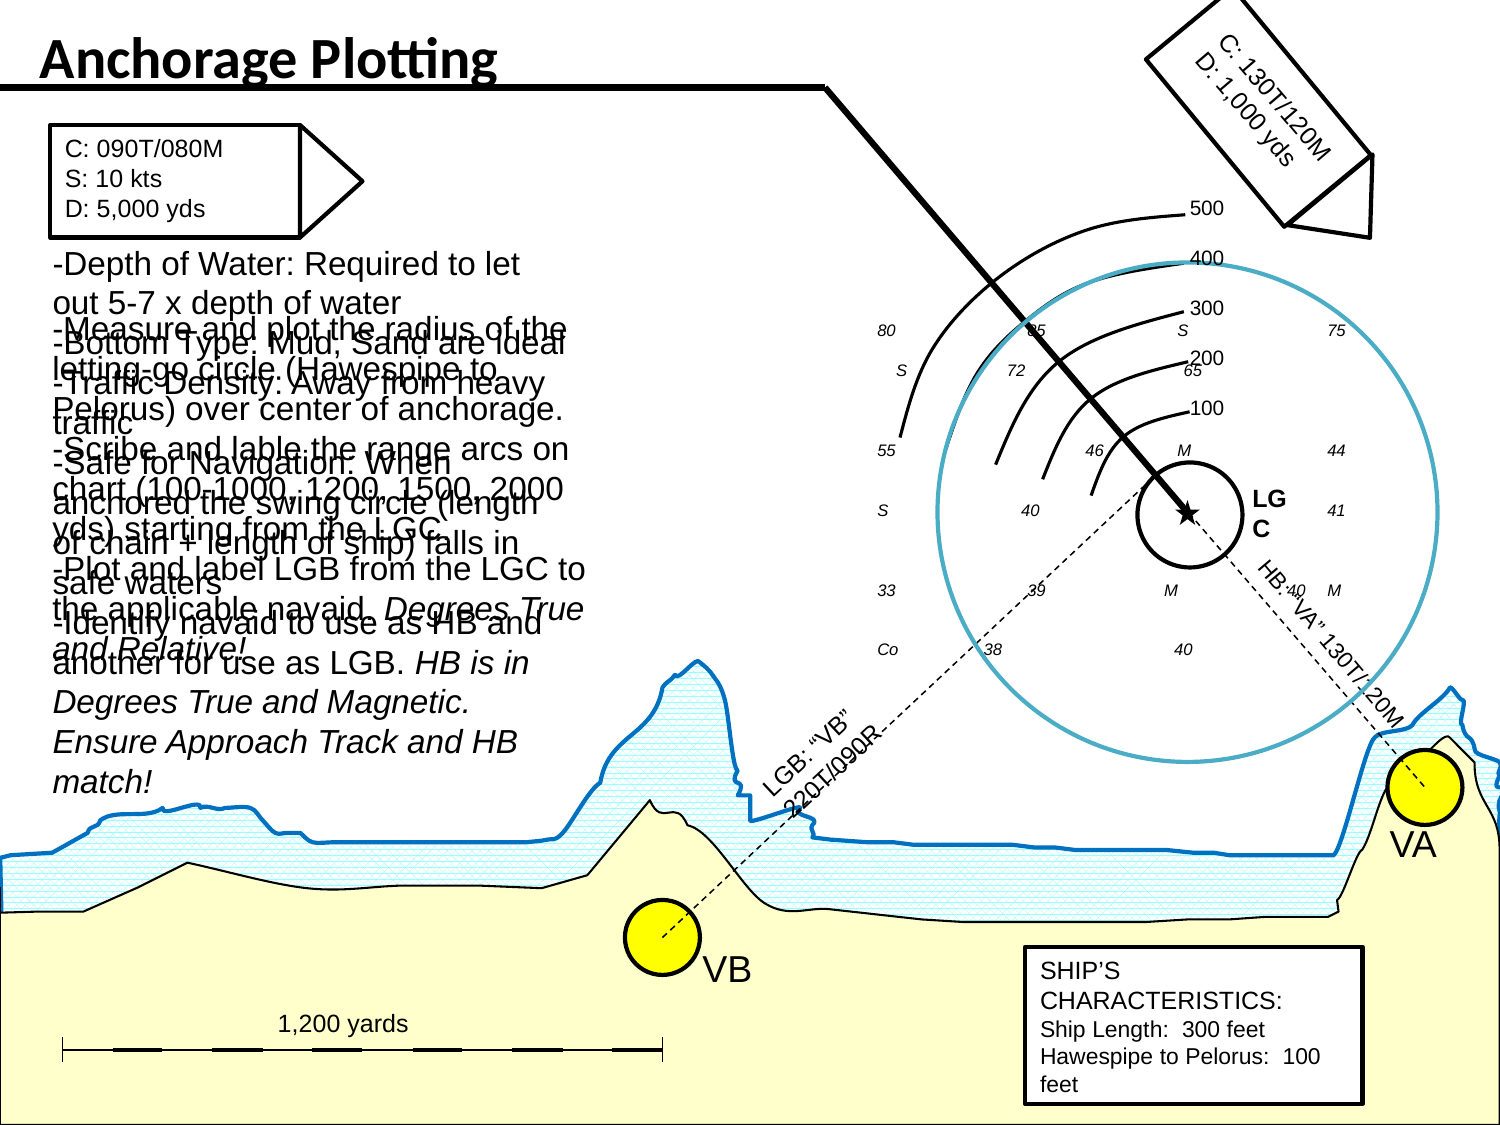

Anchorage Plotting

C: 130T/120M
D: 1,000 yds

C: 090T/080M
S: 10 kts
D: 5,000 yds

500

-Depth of Water: Required to let out 5-7 x depth of water
-Bottom Type: Mud, Sand are ideal
-Traffic Density: Away from heavy traffic
-Safe for Navigation: When anchored the swing circle (length of chain + length of ship) falls in safe waters
-Identify navaid to use as HB and another for use as LGB. HB is in Degrees True and Magnetic. Ensure Approach Track and HB match!
400

300
-Measure and plot the radius of the letting-go circle (Hawespipe to Pelorus) over center of anchorage.
-Scribe and lable the range arcs on chart (100-1000, 1200, 1500, 2000 yds) starting from the LGC.
-Plot and label LGB from the LGC to the applicable navaid. Degrees True and Relative!

80	85	S	75			                      S                     72	                                 65

55                                        46	M	44

S                            40		41

33	39                         M                       40	M

Co                  38	                               40
200

100

LGC

HB: “VA” 130T/120M

LGB: “VB” 220T/090R

VA

VB
SHIP’S CHARACTERISTICS:
Ship Length:  300 feet
Hawespipe to Pelorus:  100 feet
1,200 yards